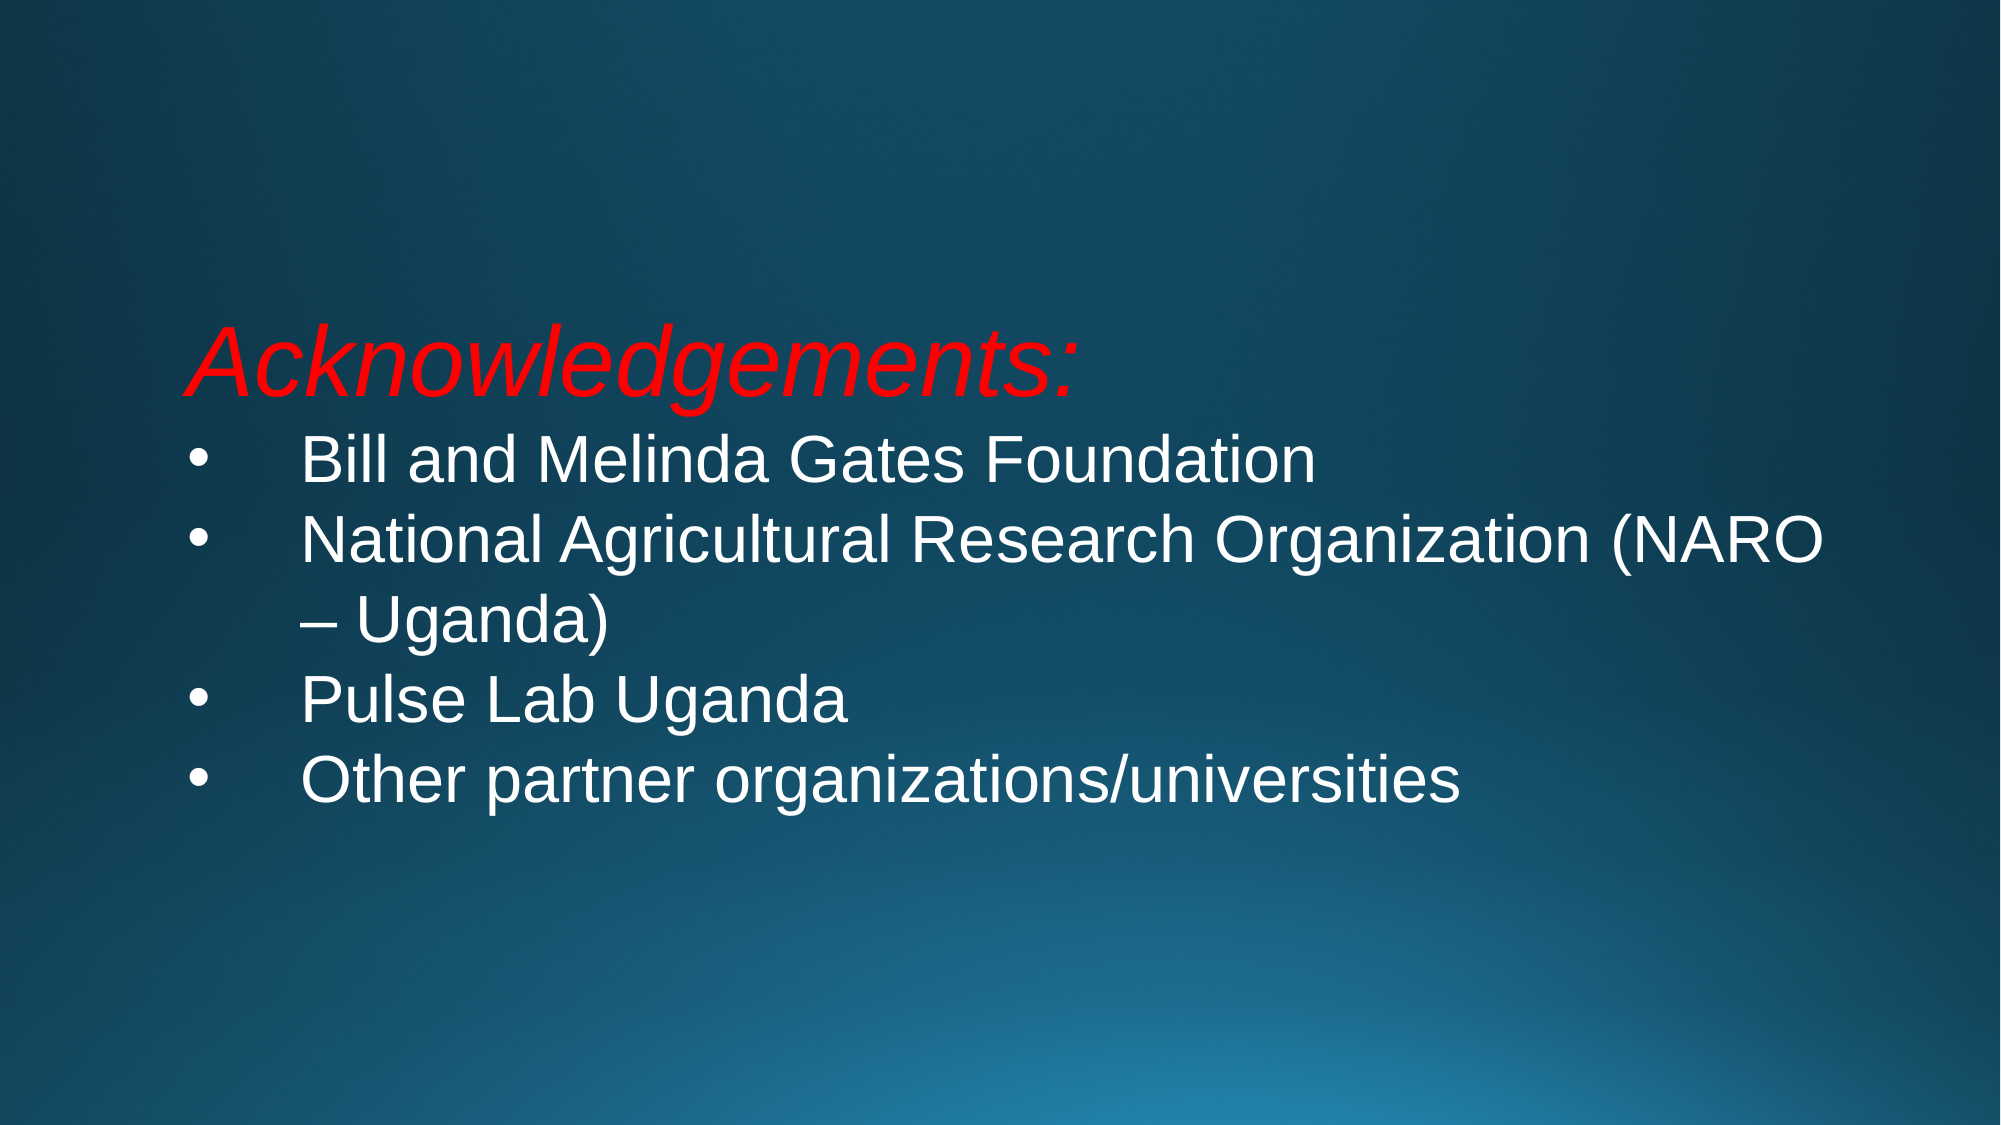

Acknowledgements:
Bill and Melinda Gates Foundation
National Agricultural Research Organization (NARO – Uganda)
Pulse Lab Uganda
Other partner organizations/universities